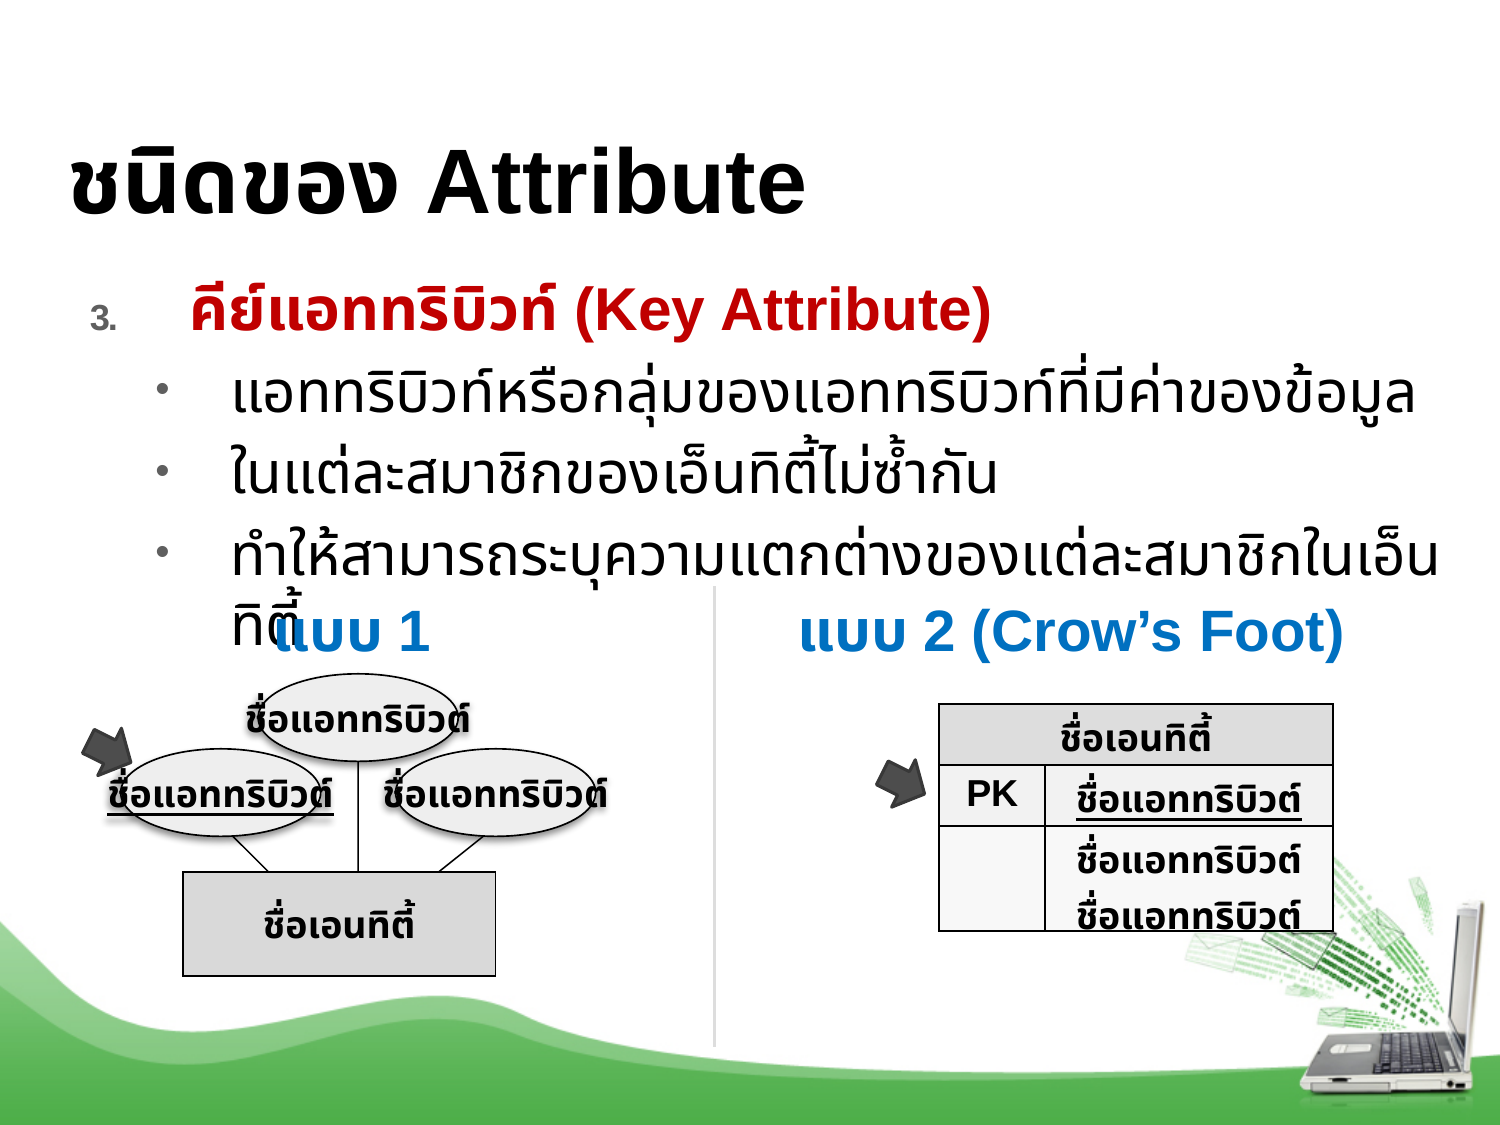

# ชนิดของ Attribute
86
คีย์แอททริบิวท์ (Key Attribute)
แอททริบิวท์หรือกลุ่มของแอททริบิวท์ที่มีค่าของข้อมูล
ในแต่ละสมาชิกของเอ็นทิตี้ไม่ซ้ำกัน
ทำให้สามารถระบุความแตกต่างของแต่ละสมาชิกในเอ็นทิตี้
แบบ 1
แบบ 2 (Crow’s Foot)
ชื่อแอททริบิวต์
| ชื่อเอนทิตี้ |  |
| --- | --- |
| PK | ชื่อแอททริบิวต์ |
|  | ชื่อแอททริบิวต์ ชื่อแอททริบิวต์ |

ชื่อแอททริบิวต์
ชื่อแอททริบิวต์

ชื่อเอนทิตี้